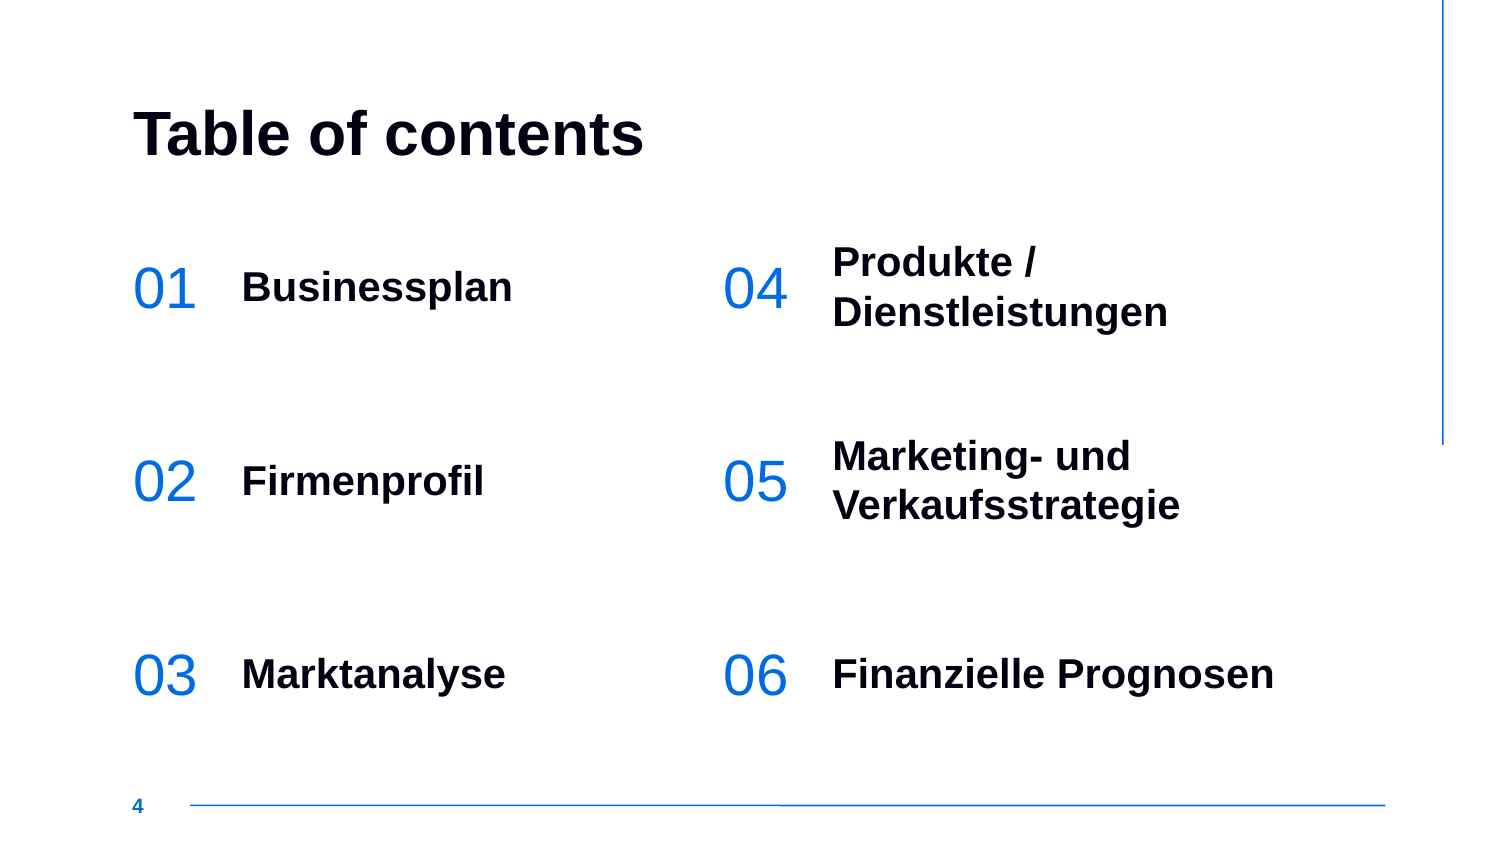

# Table of contents
01
04
Businessplan
Produkte / Dienstleistungen
Firmenprofil
Marketing- und Verkaufsstrategie
02
05
Marktanalyse
Finanzielle Prognosen
03
06
4